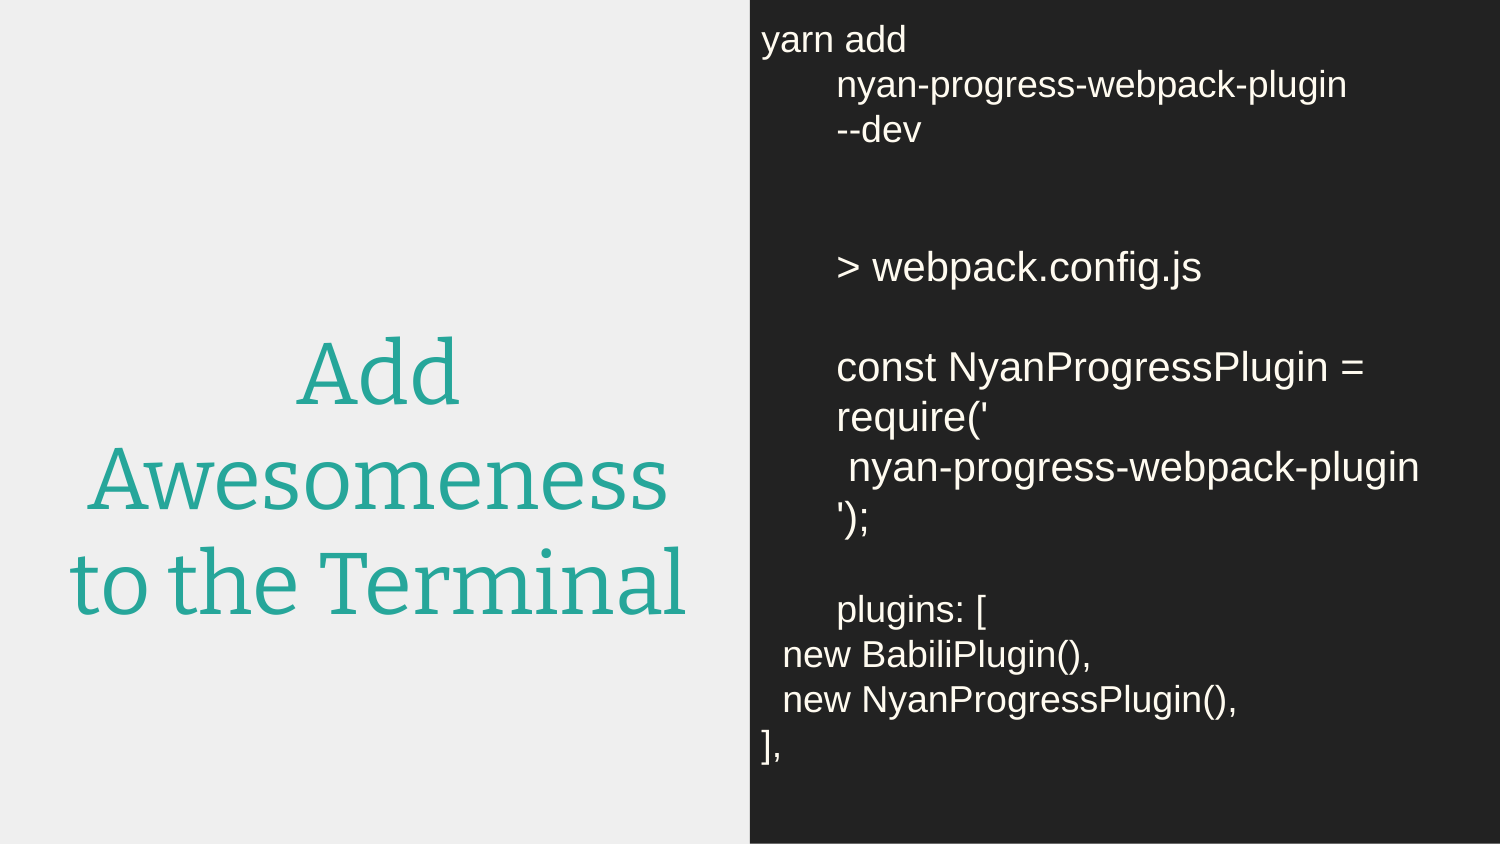

yarn add
nyan-progress-webpack-plugin
--dev

> webpack.config.js

const NyanProgressPlugin =
require('
 nyan-progress-webpack-plugin
');

plugins: [
  new BabiliPlugin(),
  new NyanProgressPlugin(),
],

# Add Awesomeness to the Terminal